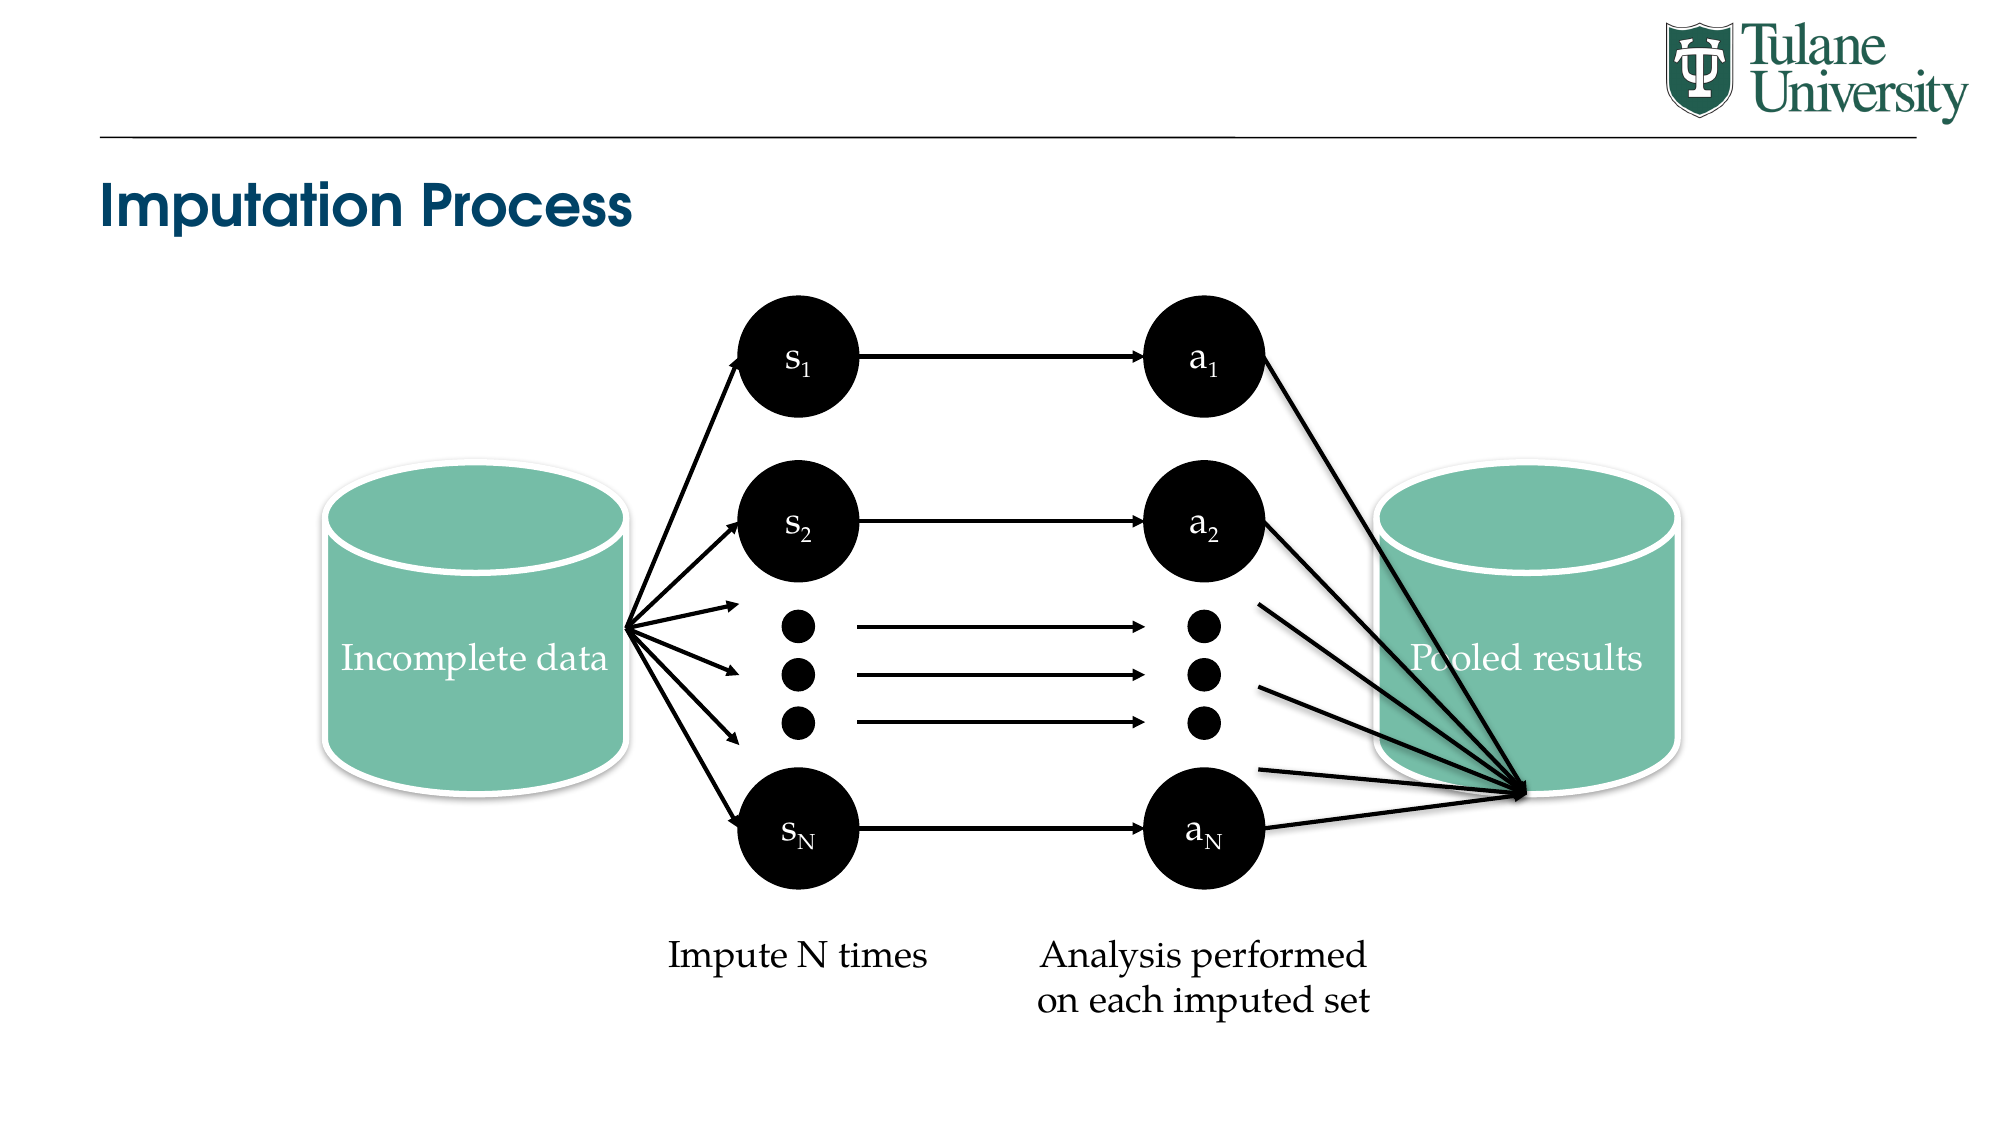

# Imputation Process
s1
s2

sN
a1
a2

aN
Pooled results
Incomplete data
Impute N times
Analysis performed on each imputed set